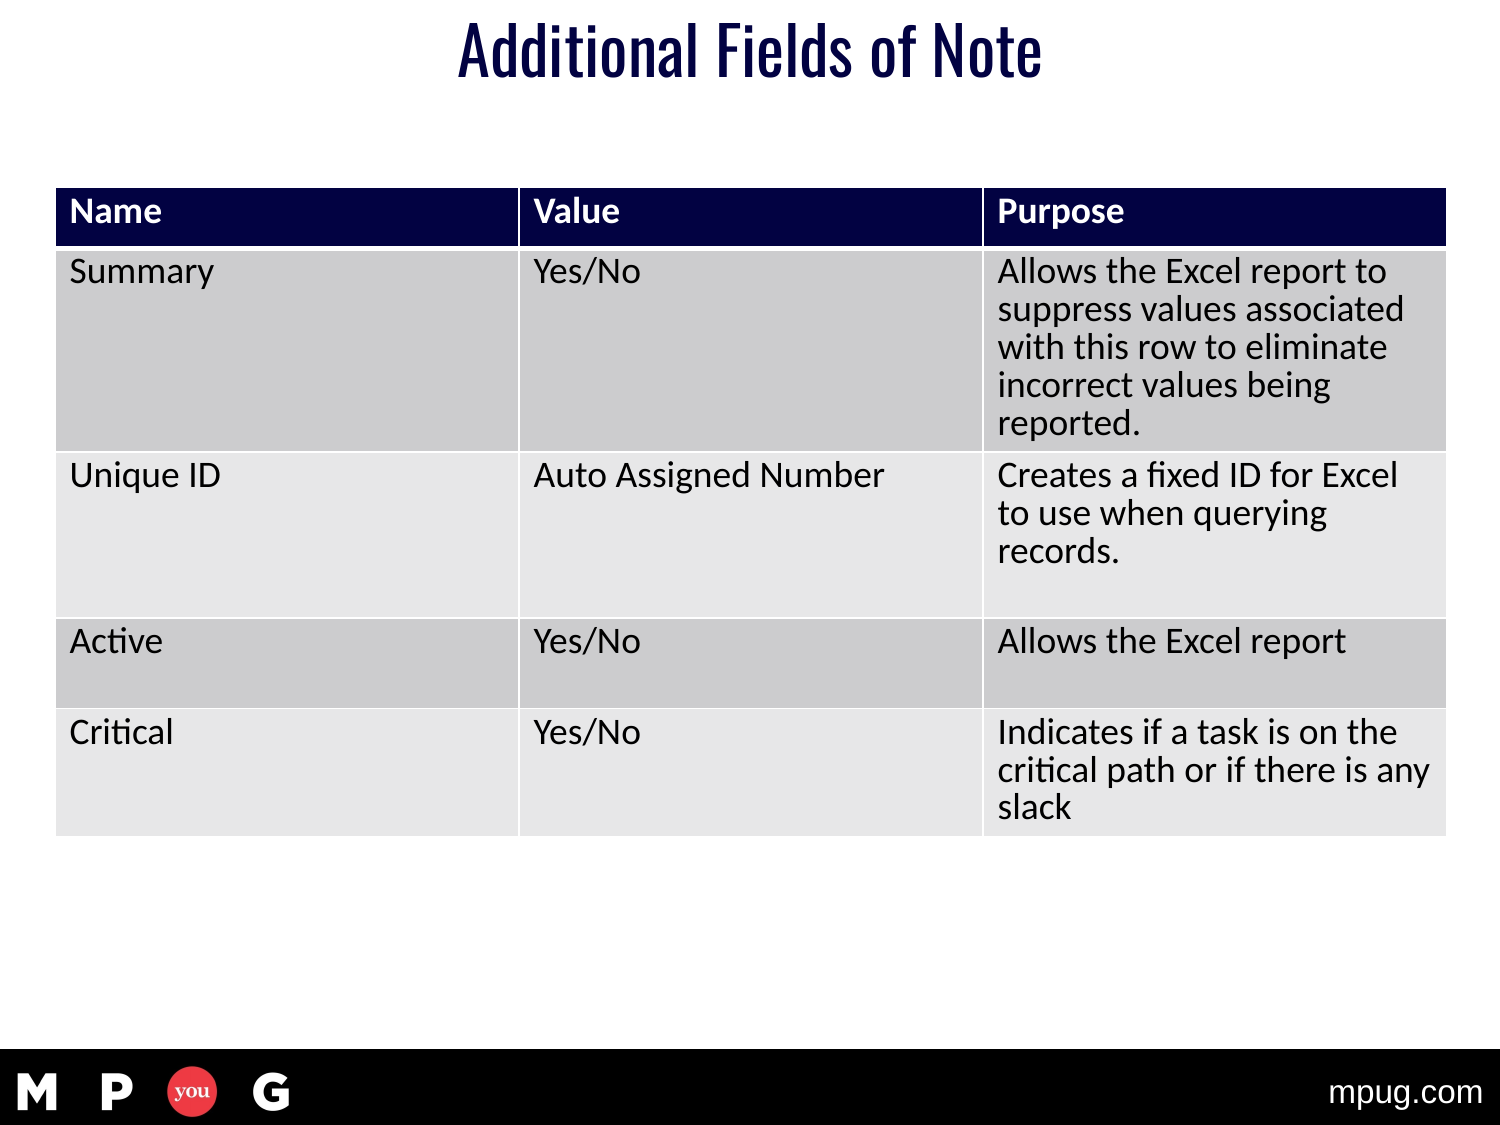

# Additional Fields of Note
| Name | Value | Purpose |
| --- | --- | --- |
| Summary | Yes/No | Allows the Excel report to suppress values associated with this row to eliminate incorrect values being reported. |
| Unique ID | Auto Assigned Number | Creates a fixed ID for Excel to use when querying records. |
| Active | Yes/No | Allows the Excel report |
| Critical | Yes/No | Indicates if a task is on the critical path or if there is any slack |